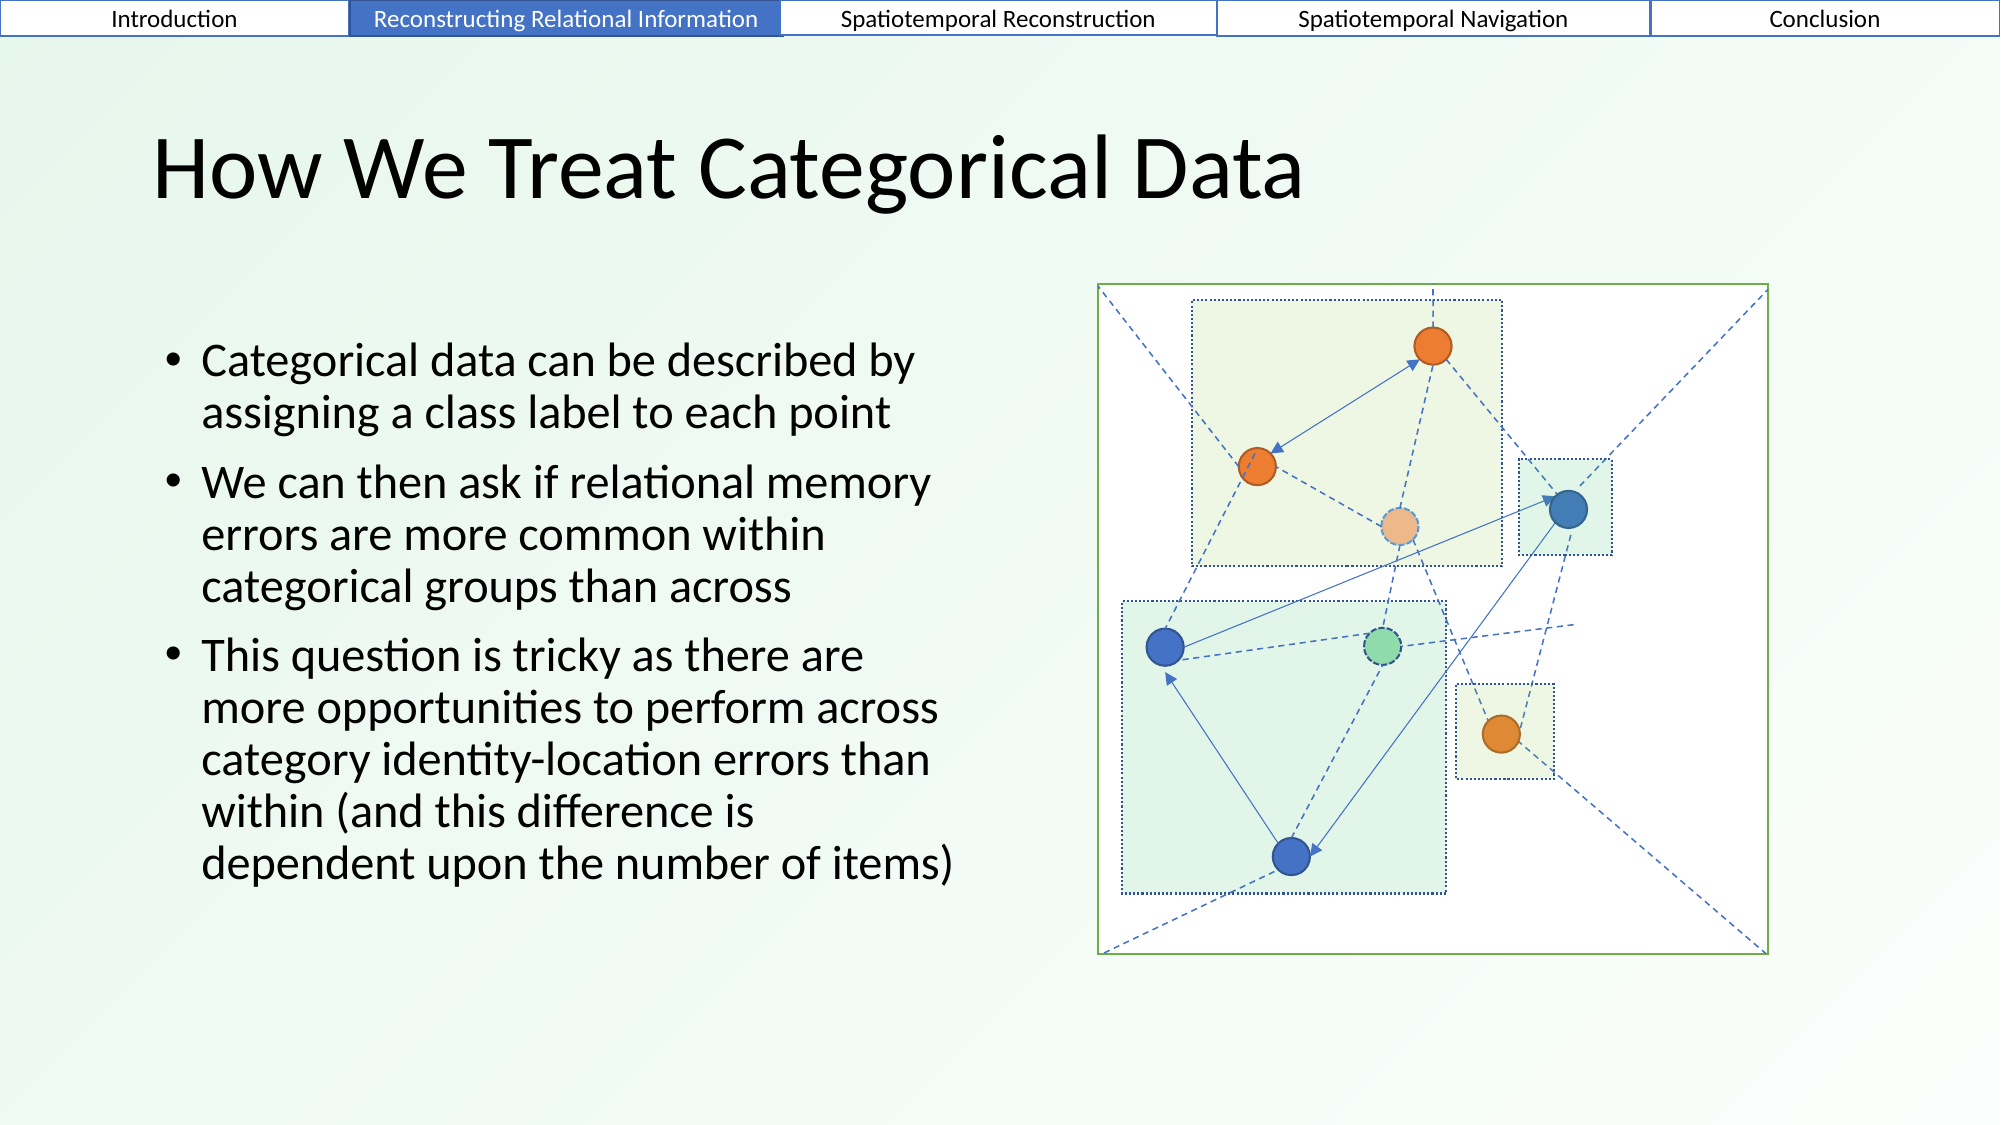

Introduction
Reconstructing Relational Information
Spatiotemporal Navigation
Conclusion
Spatiotemporal Reconstruction
# How We Treat Categorical Data

Categorical data can be described by assigning a class label to each point
We can then ask if relational memory errors are more common within categorical groups than across
This question is tricky as there are more opportunities to perform across category identity-location errors than within (and this difference is dependent upon the number of items)